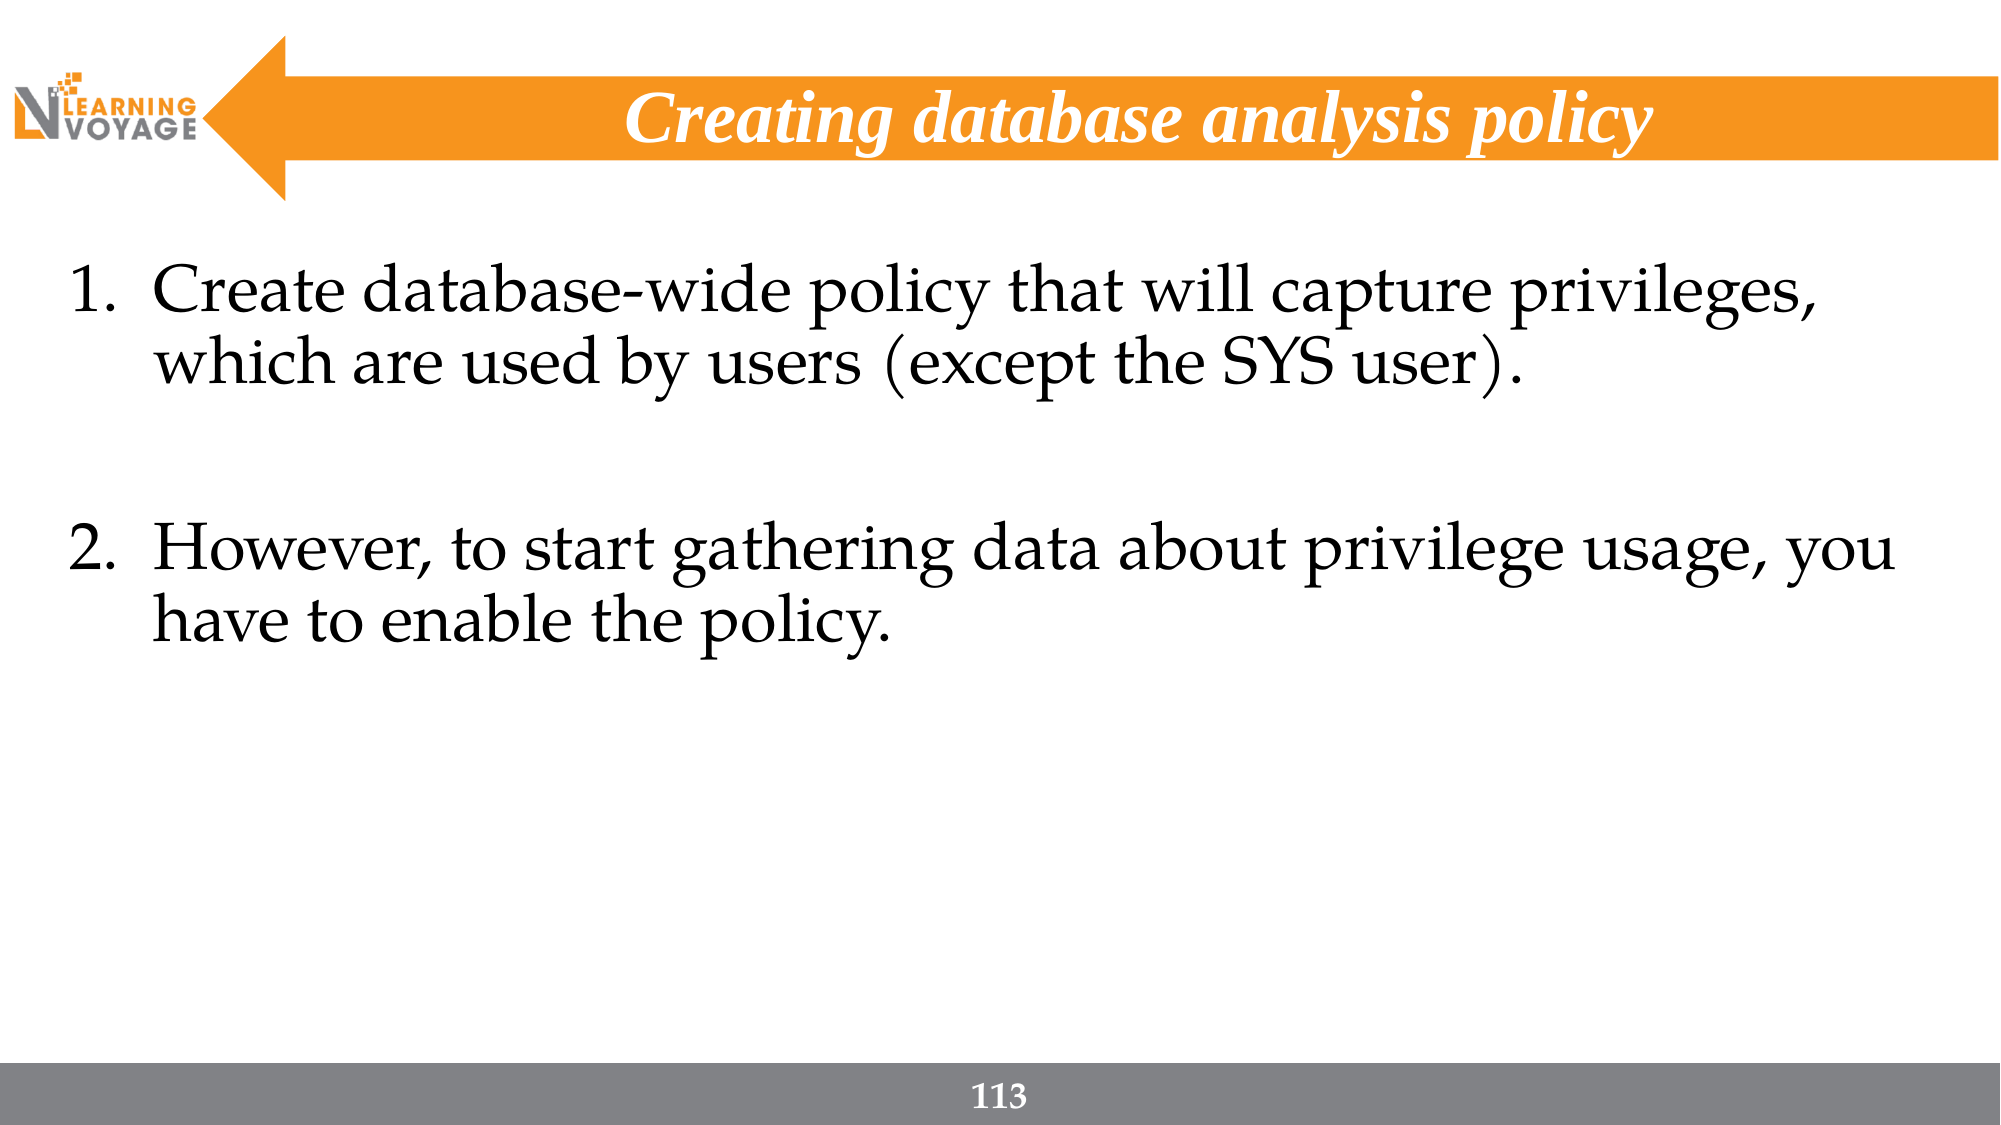

# Creating database analysis policy
Create database-wide policy that will capture privileges, which are used by users (except the SYS user).

However, to start gathering data about privilege usage, you have to enable the policy.

113